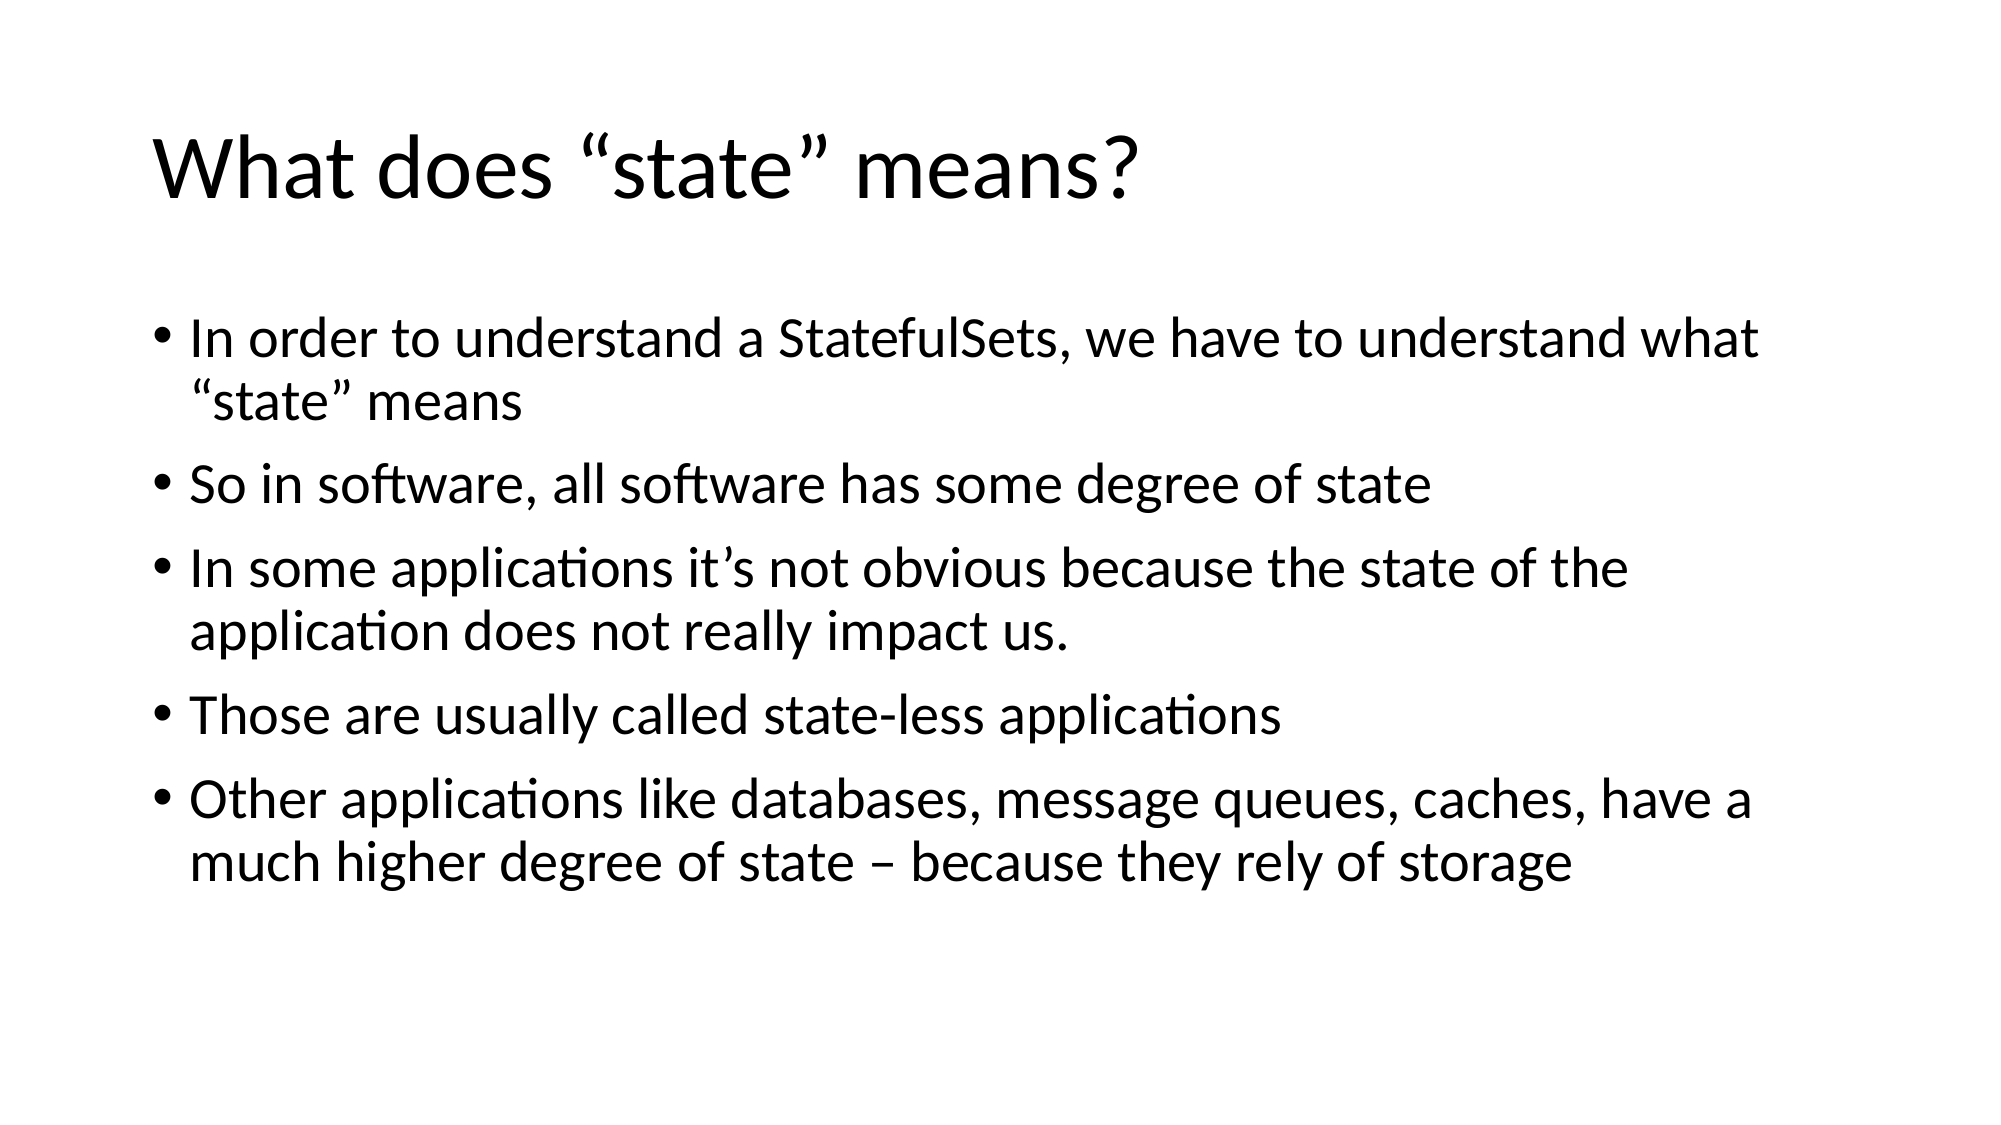

# What does “state” means?
In order to understand a StatefulSets, we have to understand what “state” means
So in software, all software has some degree of state
In some applications it’s not obvious because the state of the application does not really impact us.
Those are usually called state-less applications
Other applications like databases, message queues, caches, have a much higher degree of state – because they rely of storage